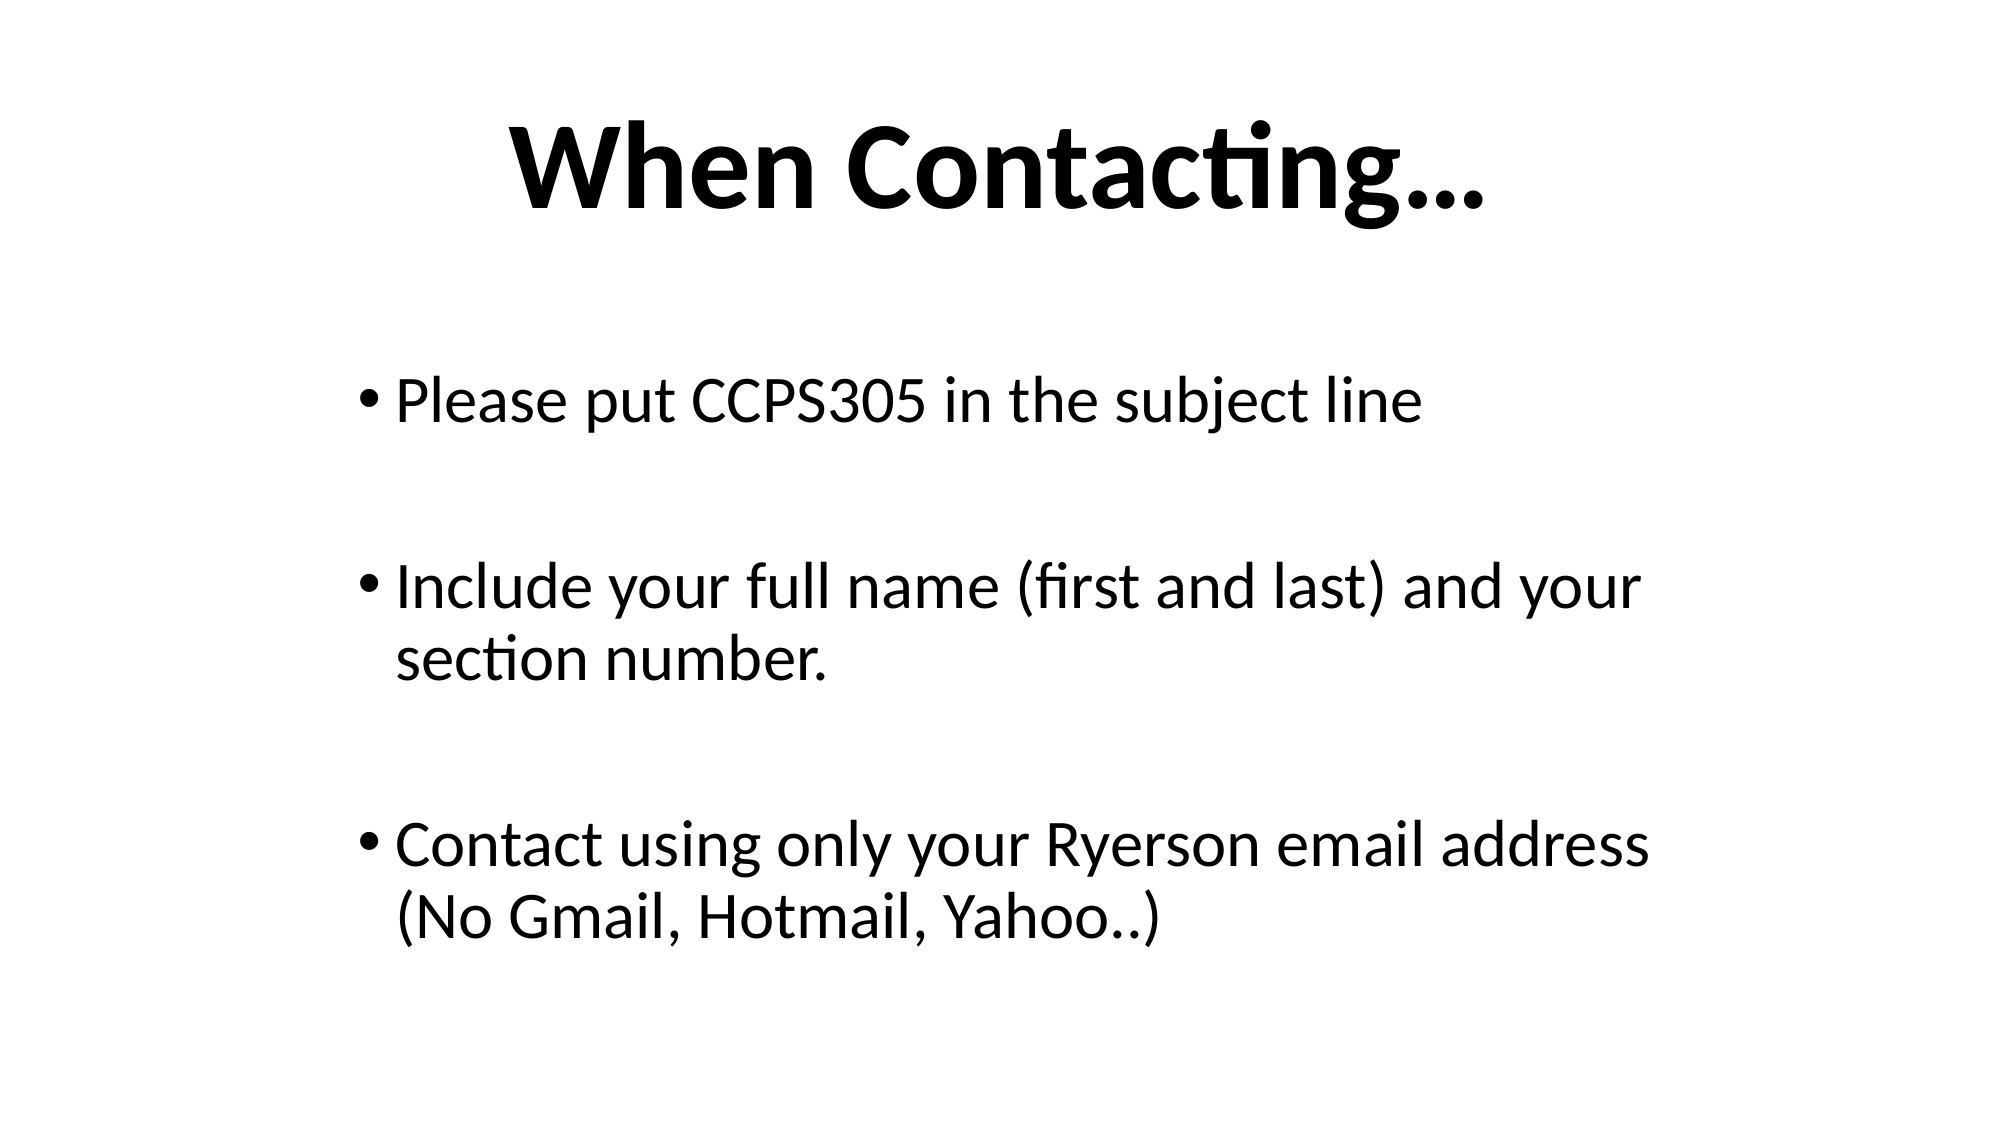

# When Contacting…
Please put CCPS305 in the subject line

Include your full name (first and last) and your section number.

Contact using only your Ryerson email address (No Gmail, Hotmail, Yahoo..)